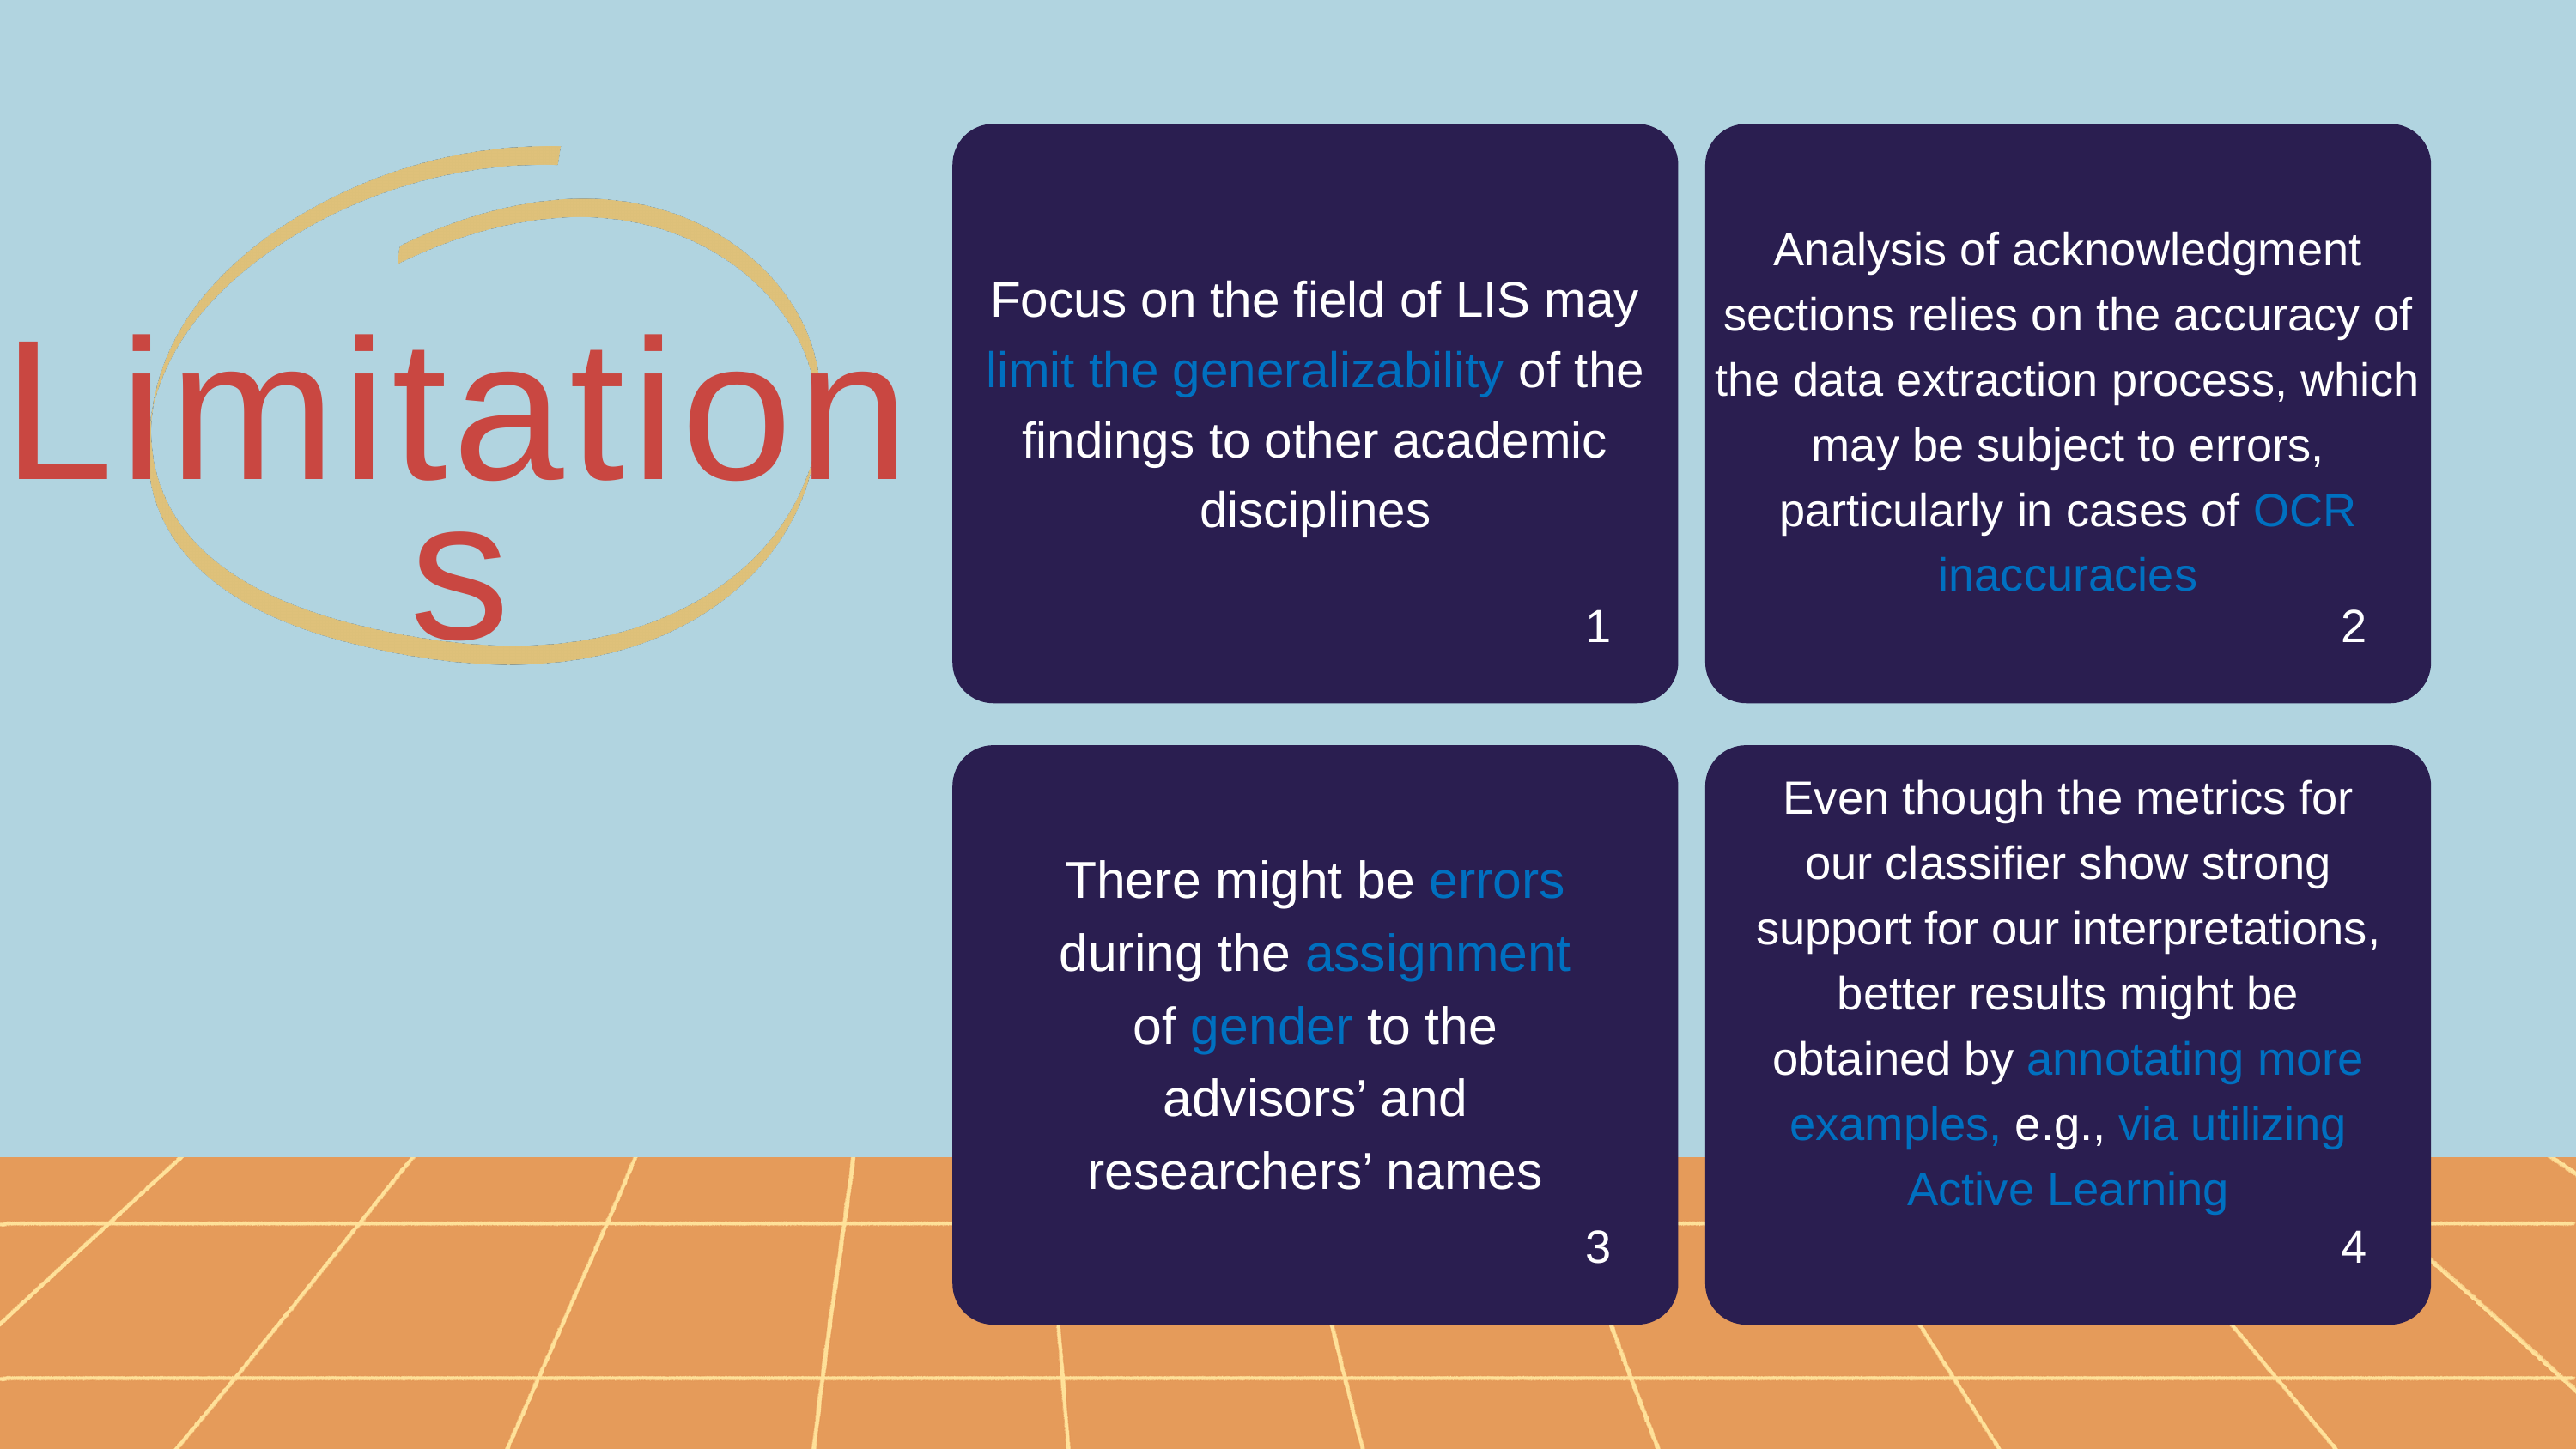

Analysis of acknowledgment sections relies on the accuracy of the data extraction process, which may be subject to errors, particularly in cases of OCR inaccuracies
Focus on the field of LIS may limit the generalizability of the findings to other academic disciplines
Limitations
 1
 2

Even though the metrics for our classifier show strong support for our interpretations, better results might be obtained by annotating more examples, e.g., via utilizing Active Learning
There might be errors during the assignment of gender to the advisors’ and researchers’ names

3
 4
13